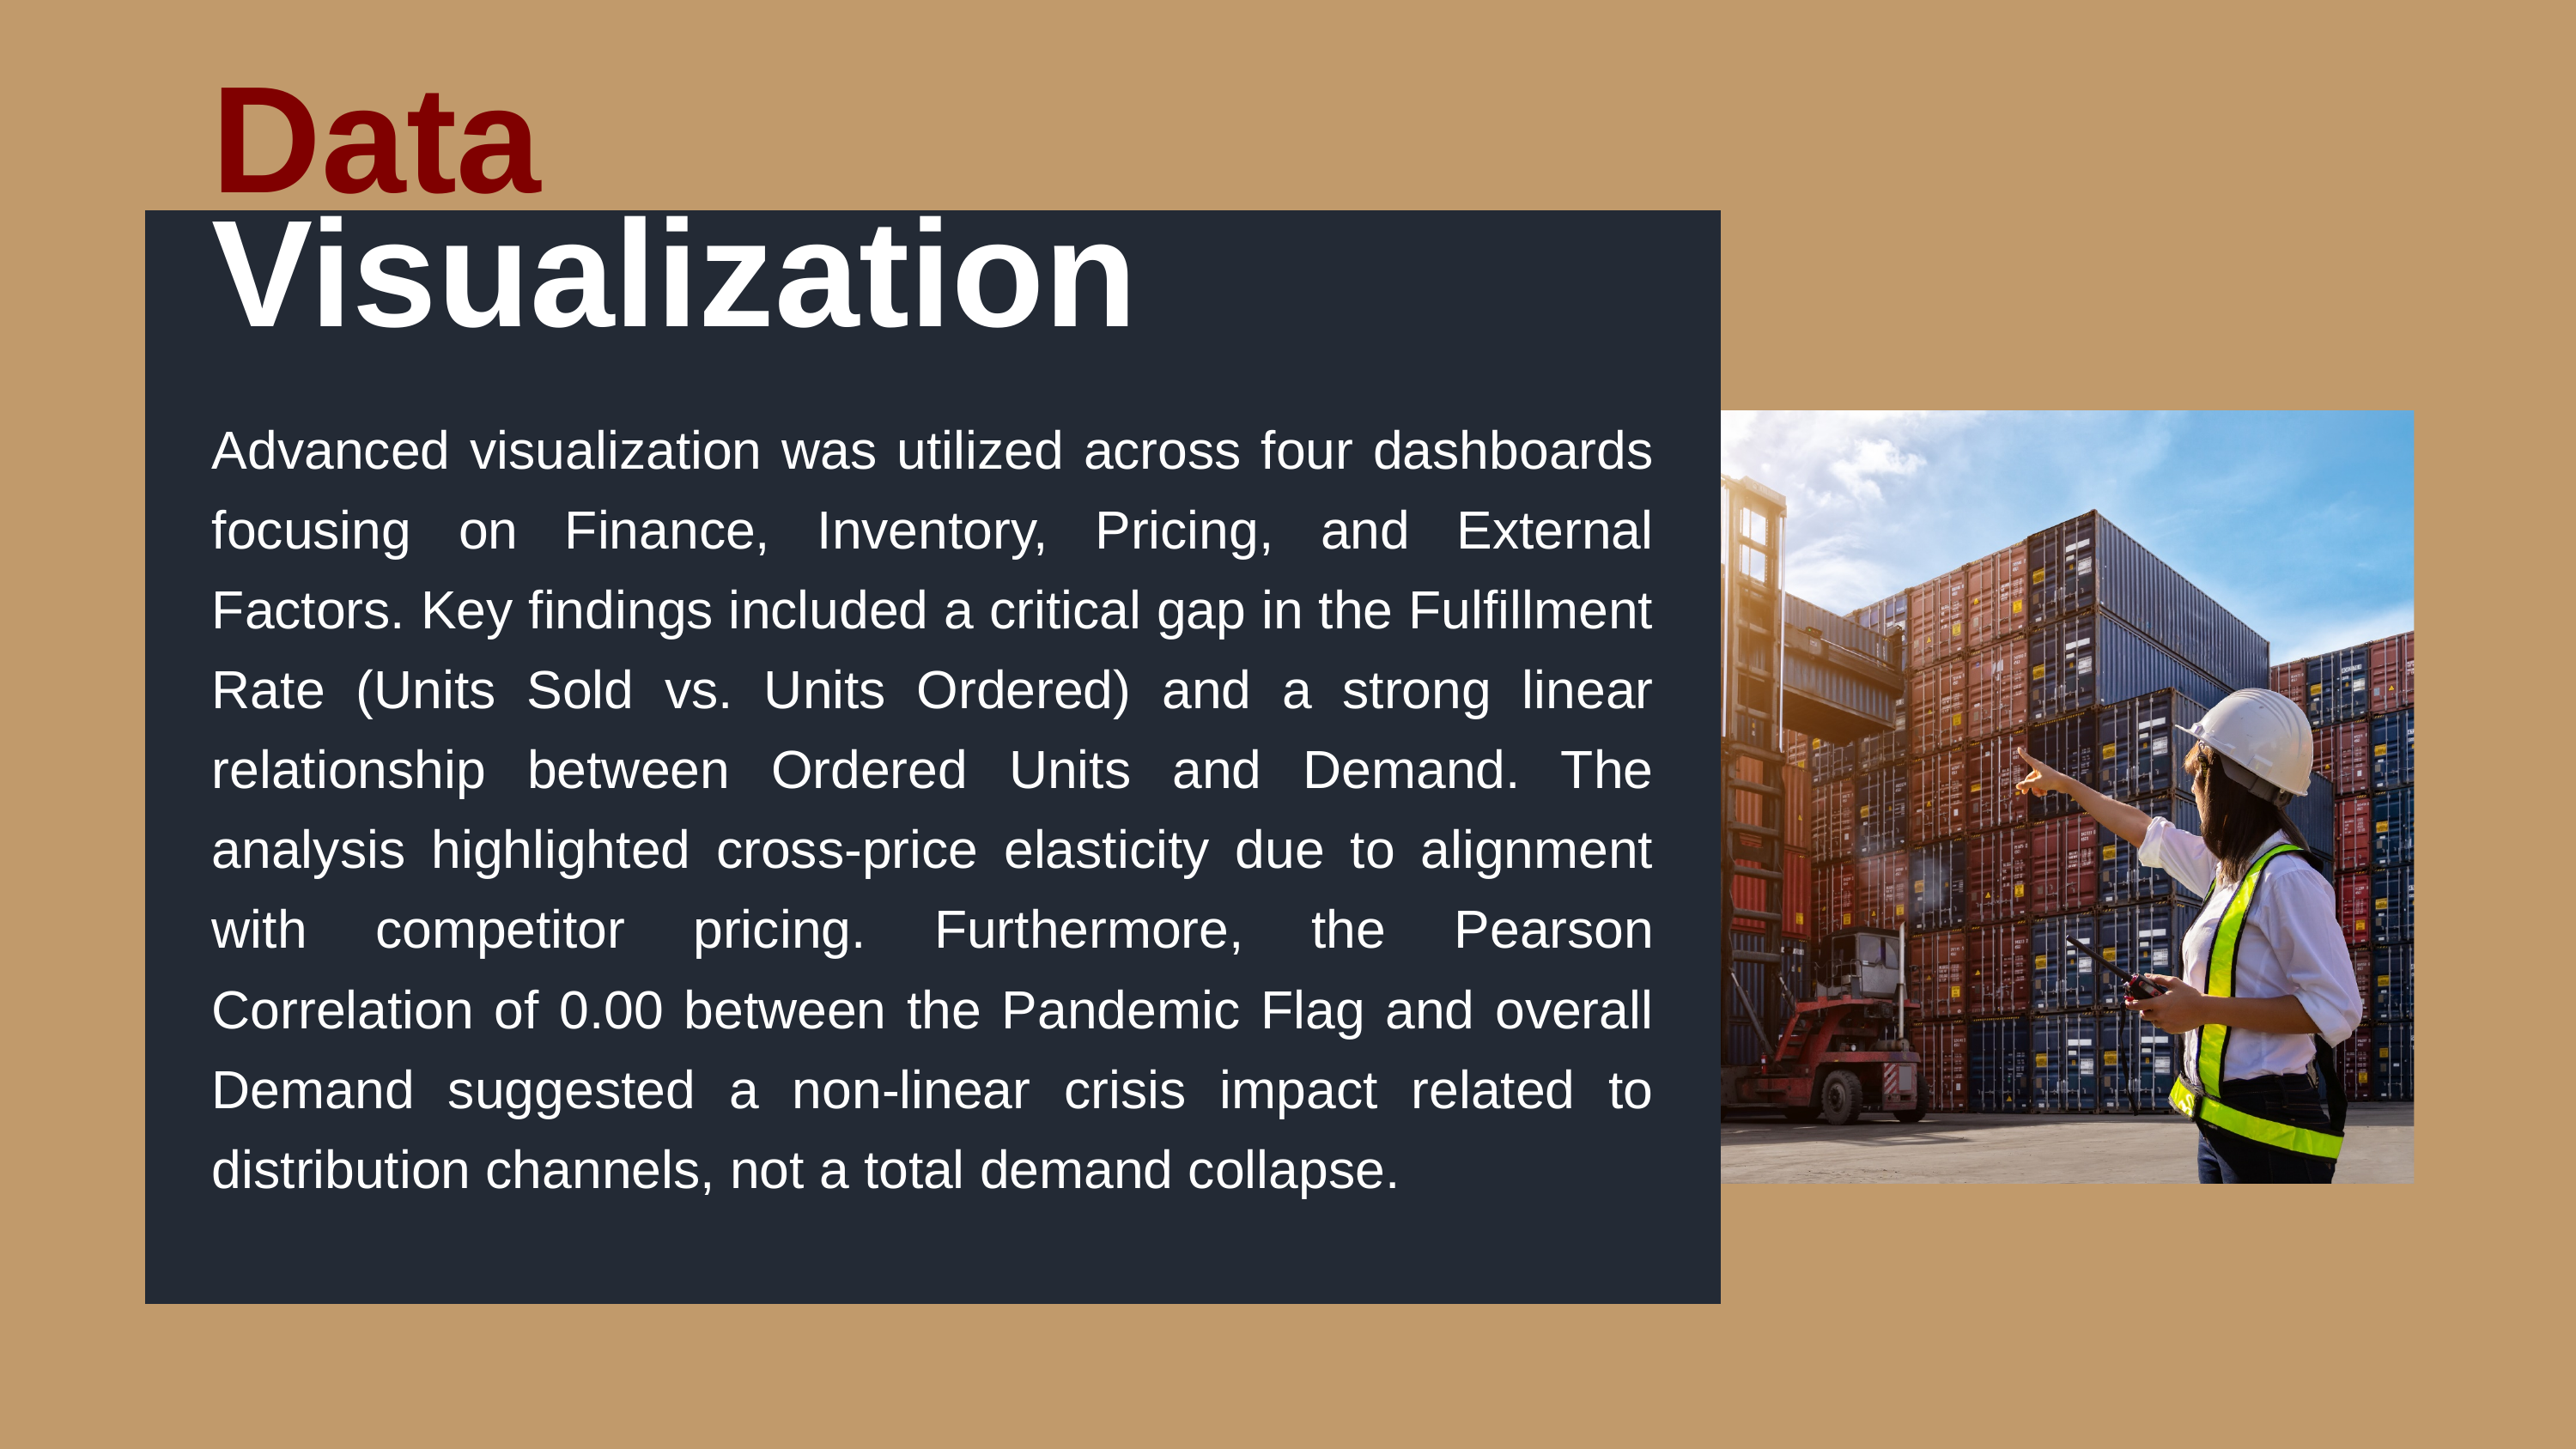

Data Visualization

Advanced visualization was utilized across four dashboards focusing on Finance, Inventory, Pricing, and External Factors. Key findings included a critical gap in the Fulfillment Rate (Units Sold vs. Units Ordered) and a strong linear relationship between Ordered Units and Demand. The analysis highlighted cross-price elasticity due to alignment with competitor pricing. Furthermore, the Pearson Correlation of 0.00 between the Pandemic Flag and overall Demand suggested a non-linear crisis impact related to distribution channels, not a total demand collapse.